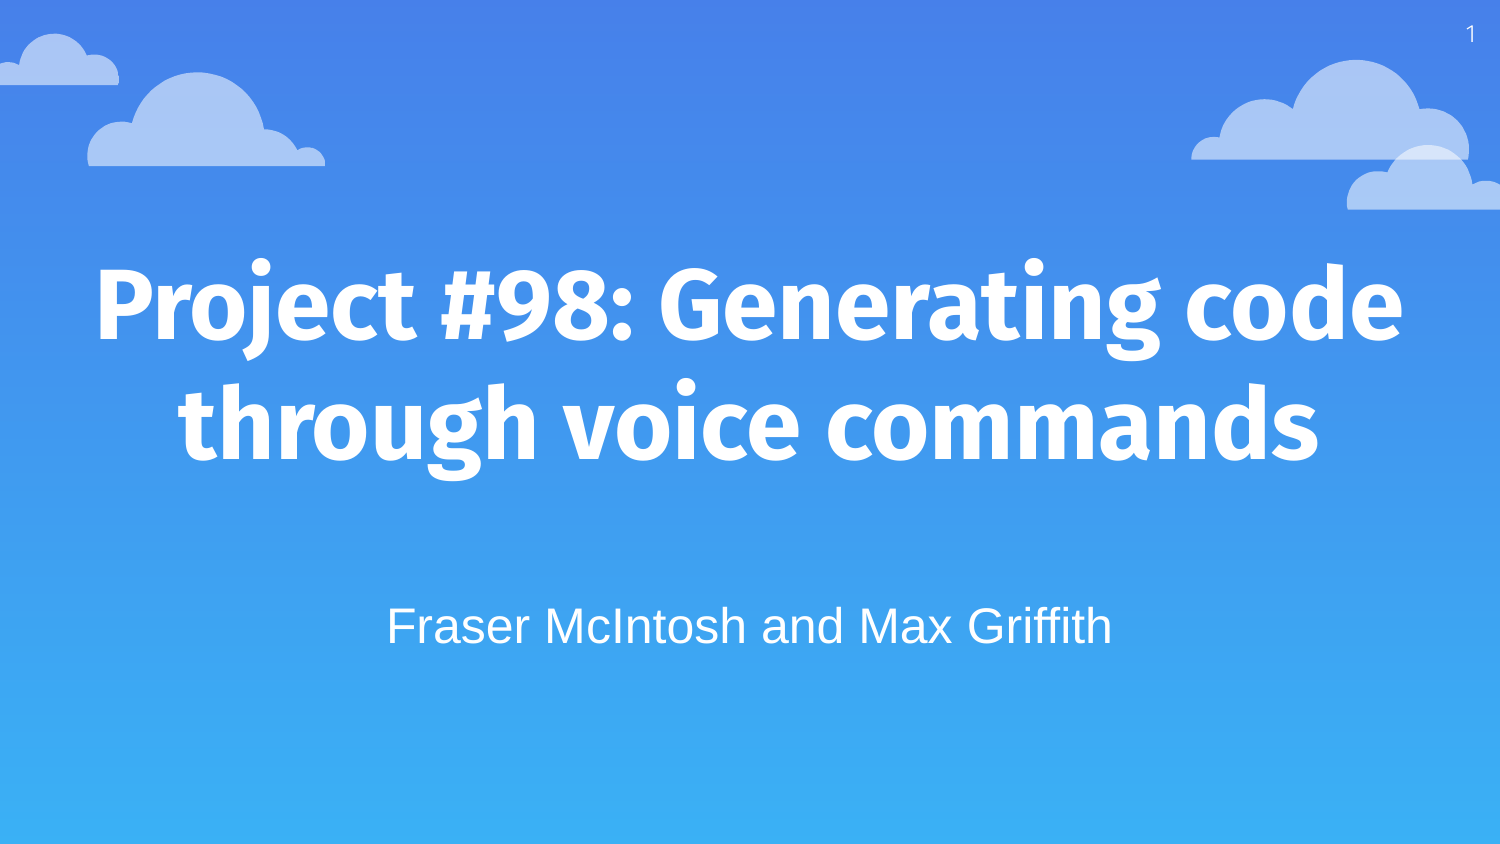

Project #98: Generating code through voice commands
1
Fraser McIntosh and Max Griffith